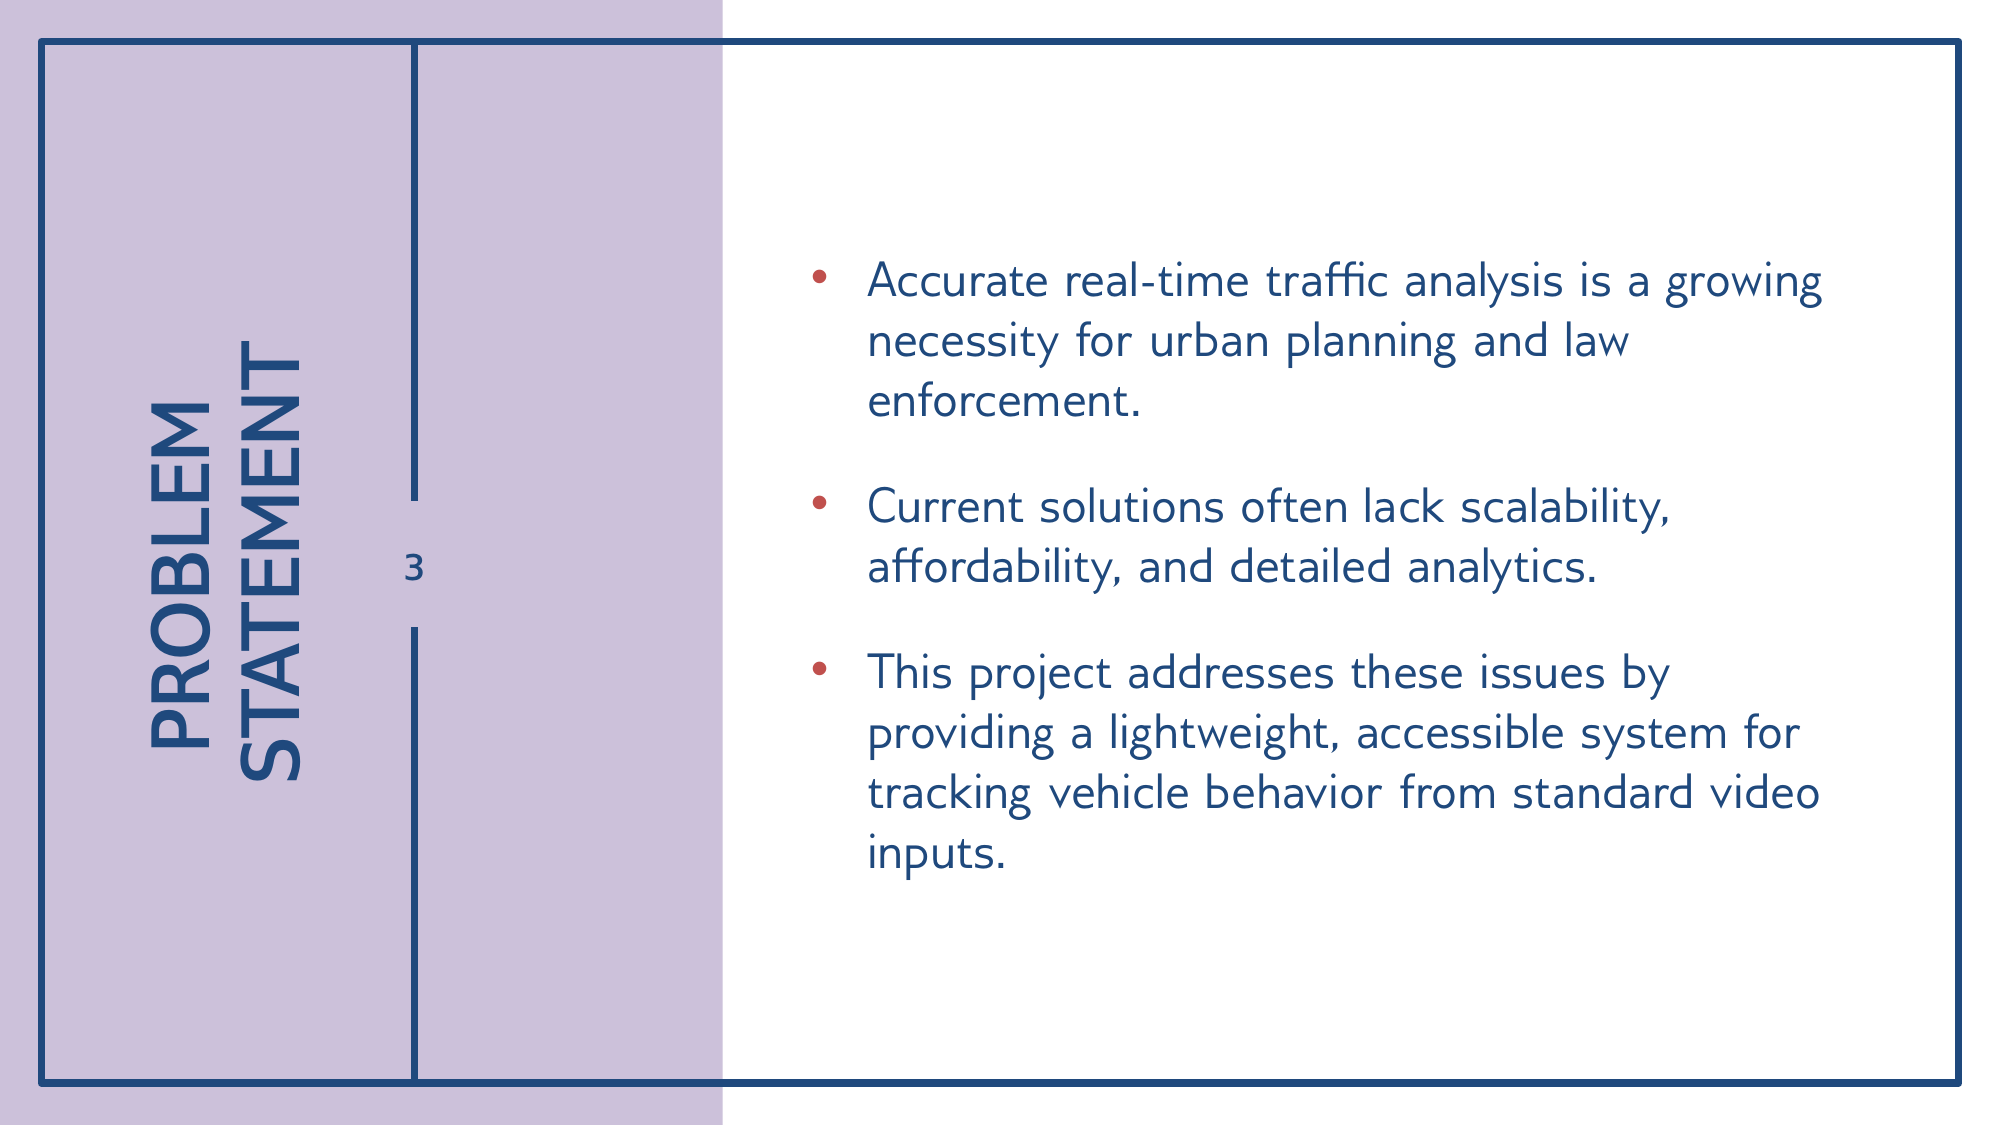

Accurate real-time traffic analysis is a growing necessity for urban planning and law enforcement.
Current solutions often lack scalability, affordability, and detailed analytics.
This project addresses these issues by providing a lightweight, accessible system for tracking vehicle behavior from standard video inputs.
# Problem Statement
3